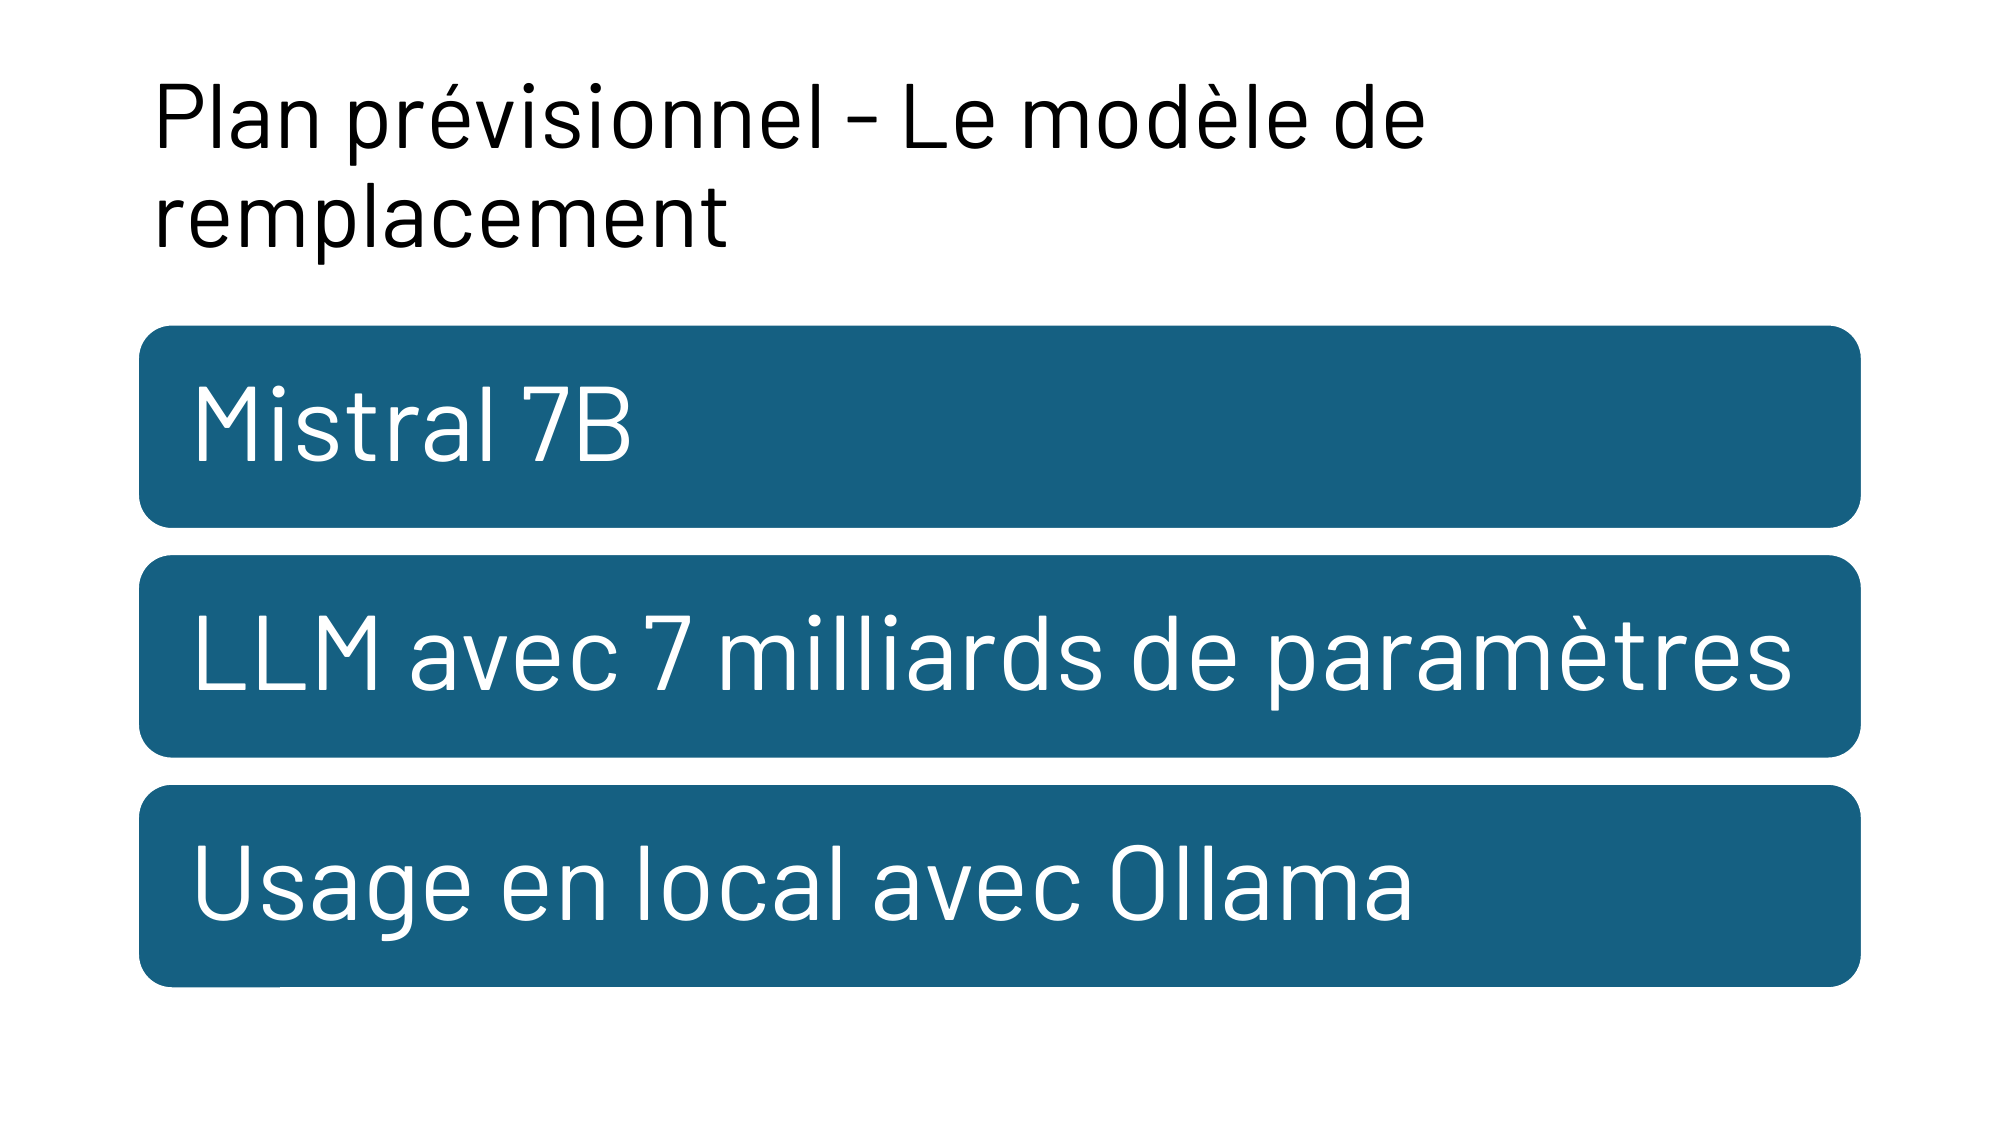

# Plan prévisionnel - Le modèle de remplacement
Mistral 7B
LLM avec 7 milliards de paramètres
Usage en local avec Ollama